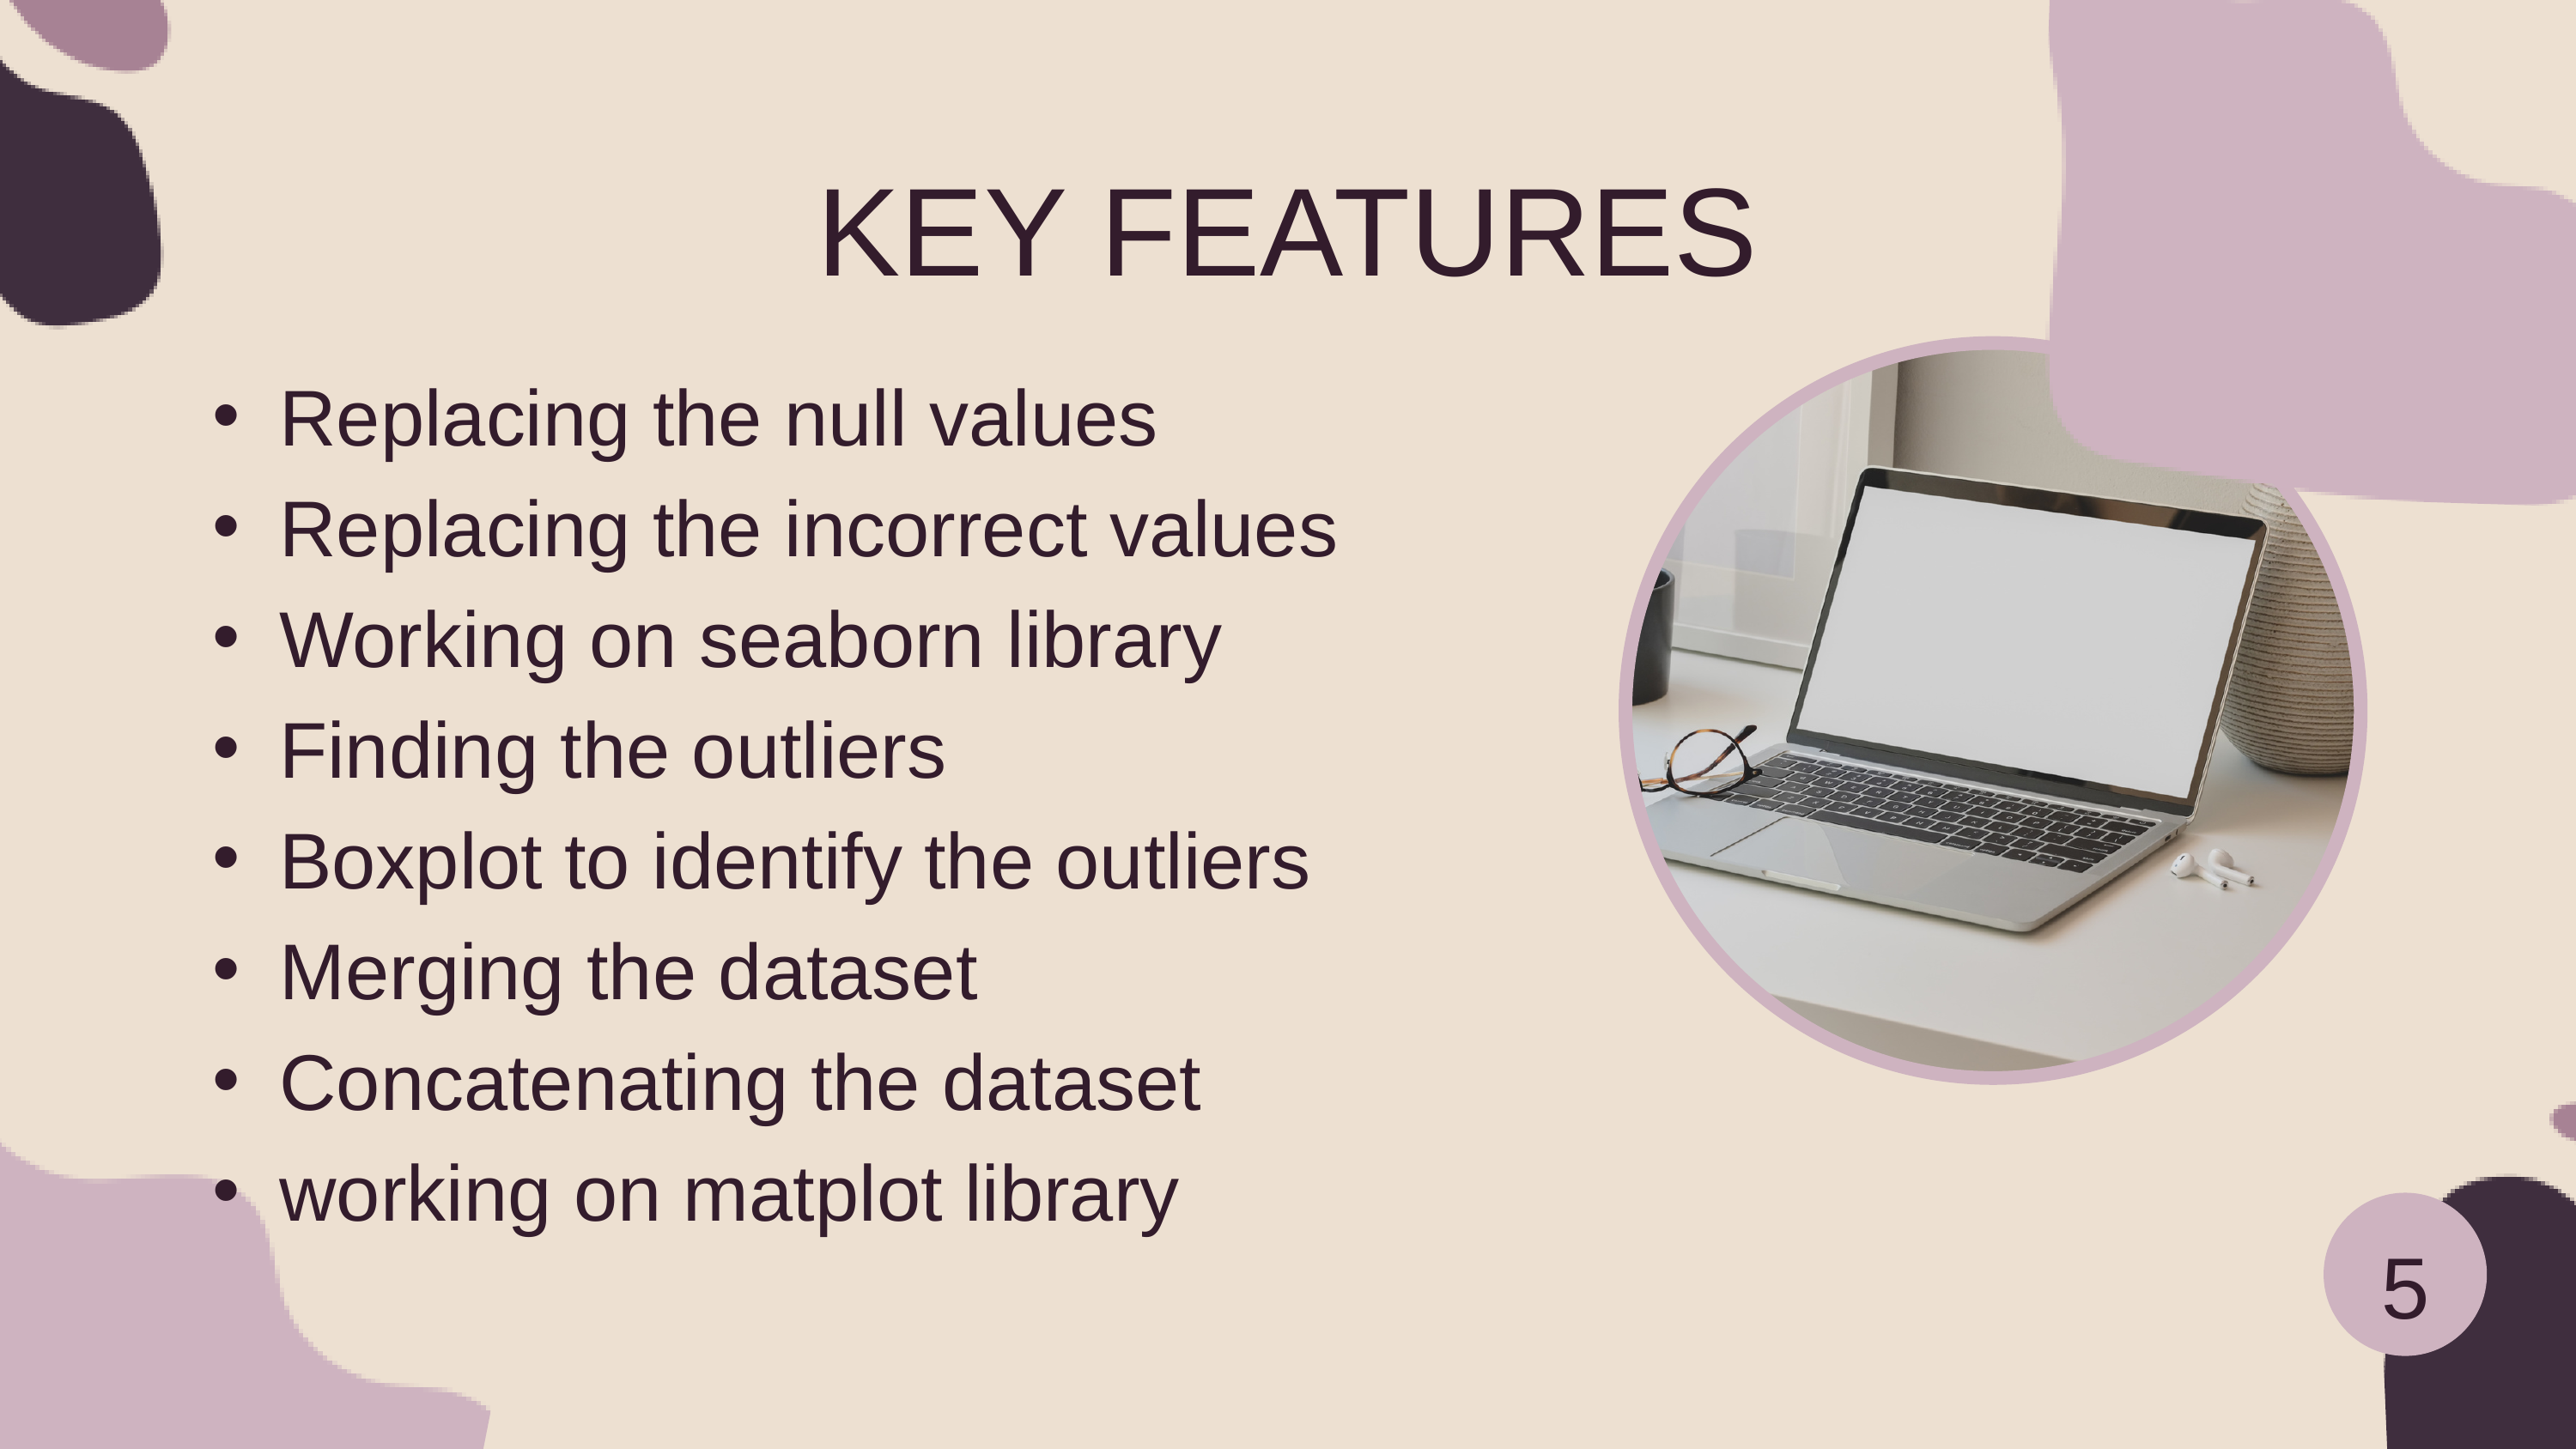

KEY FEATURES

Replacing the null values
Replacing the incorrect values
Working on seaborn library
Finding the outliers
Boxplot to identify the outliers
Merging the dataset
Concatenating the dataset
working on matplot library

5